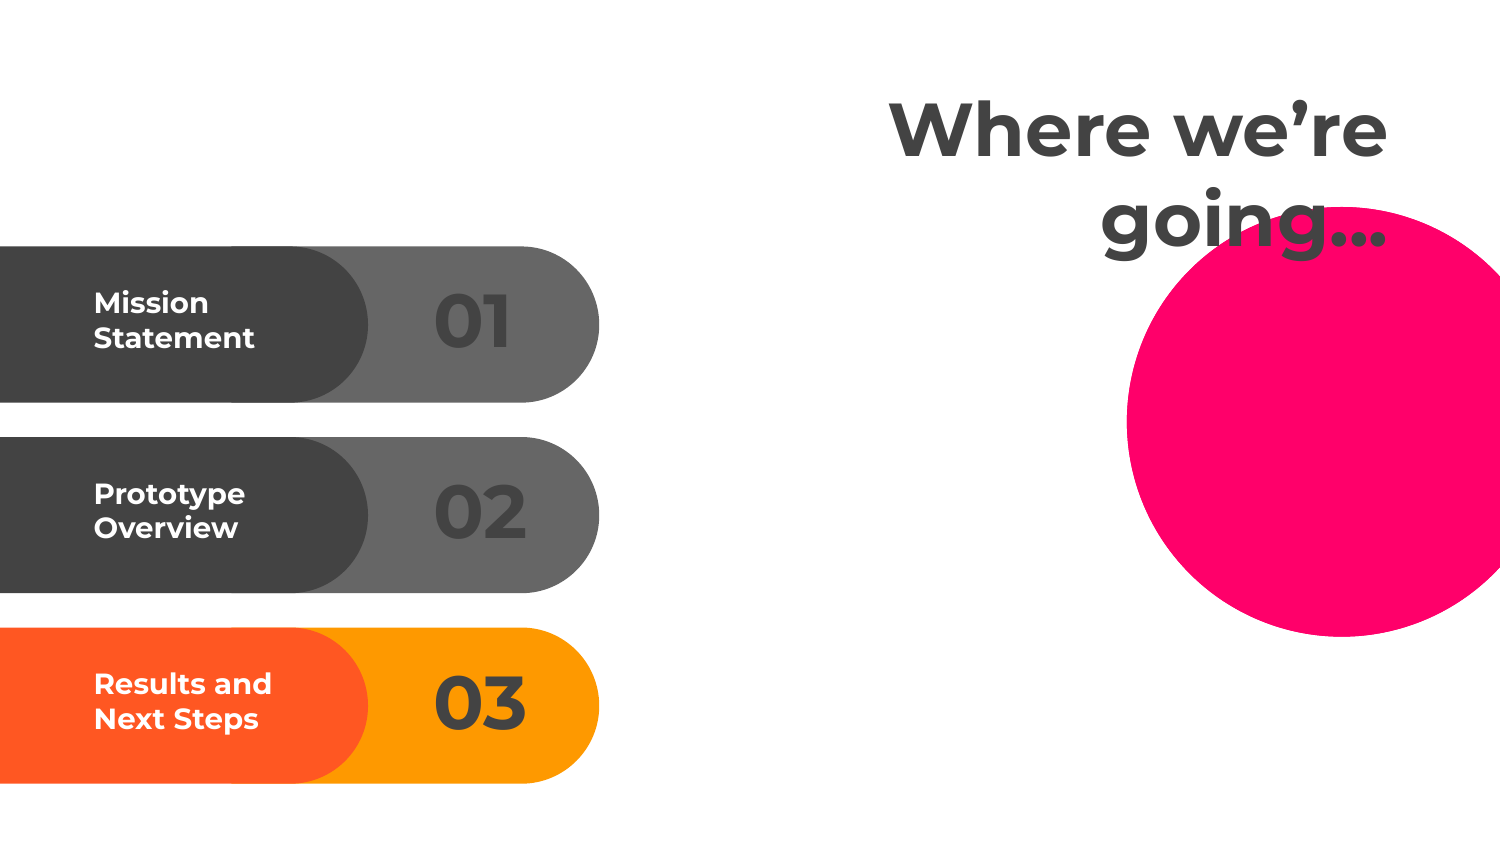

# Where we’re going...

01
Mission Statement

02
Prototype Overview

03
Results and Next Steps